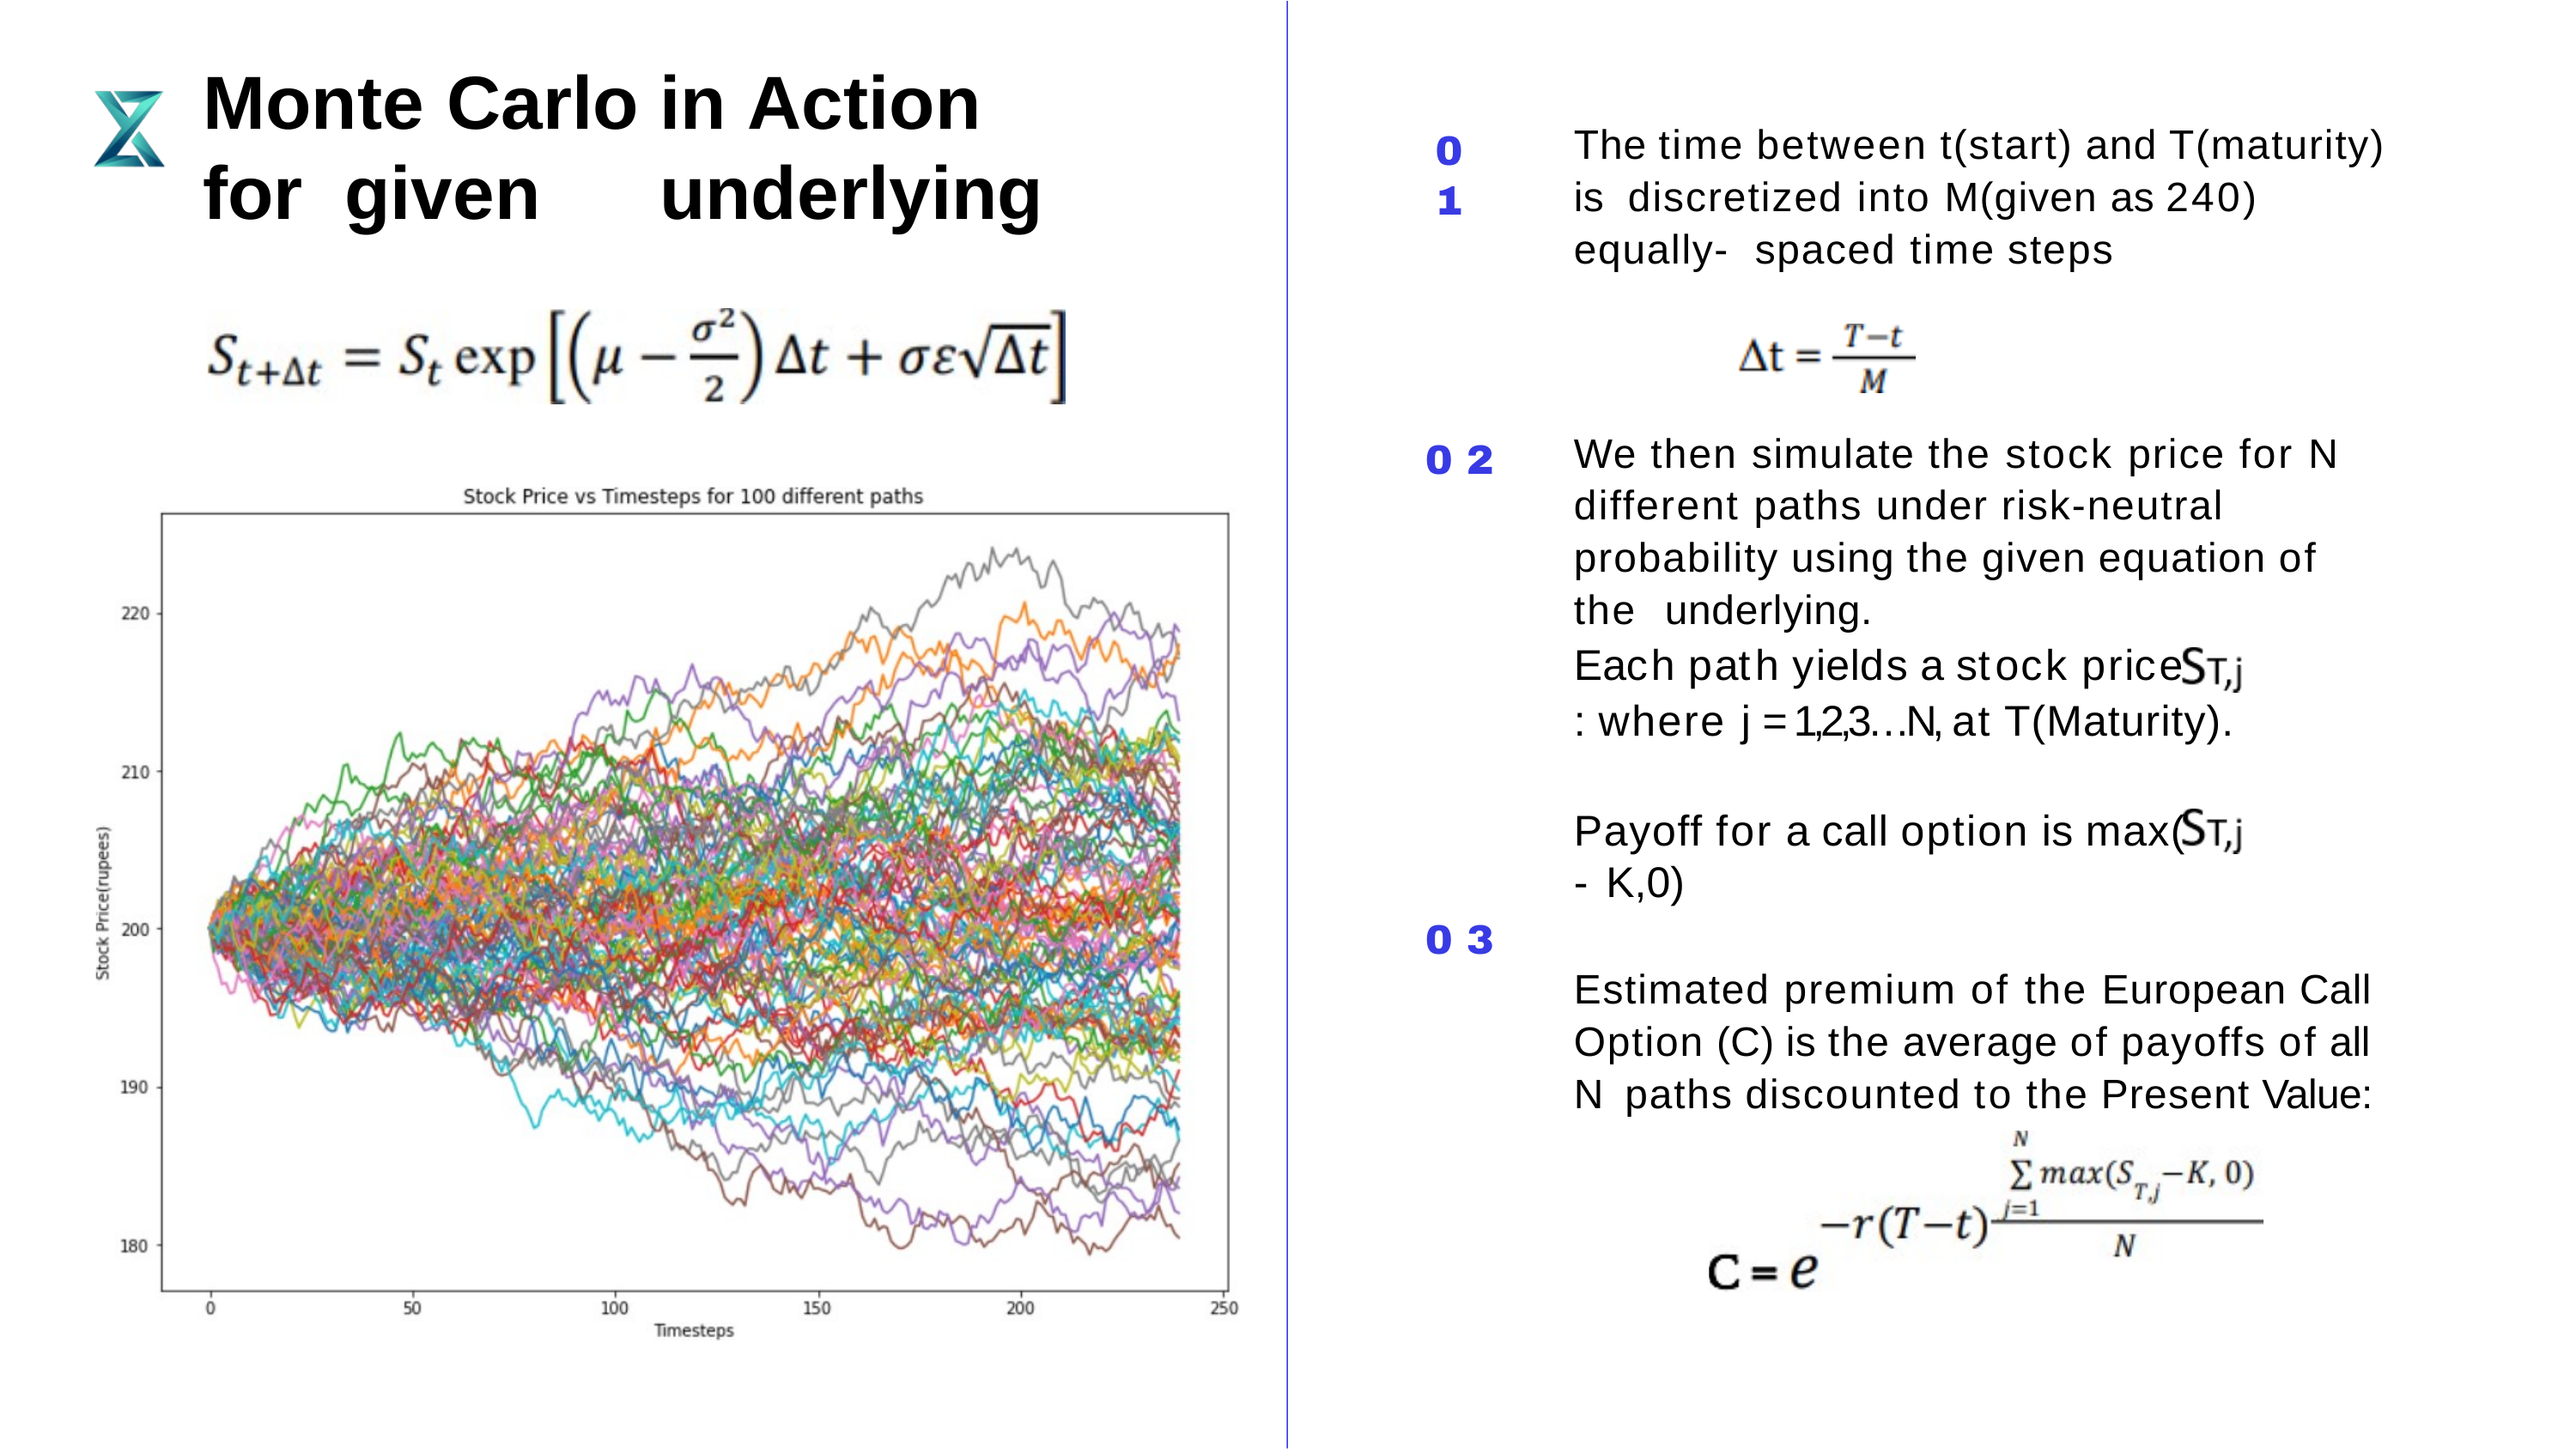

# Monte	Carlo	in	Action	for  given	underlying

The time between t(start) and T(maturity) is  discretized into M(given as 240) equally-  spaced time steps
01

We then simulate the stock price for N  different paths under risk-neutral  probability using the given equation of the  underlying.
Each path yields a stock price	:  where j = 1,2,3…N, at T(Maturity).

Payoff for a call option is max(	- K,0)

Estimated premium of the European Call  Option (C) is the average of payoffs of all N  paths discounted to the Present Value:
02

03